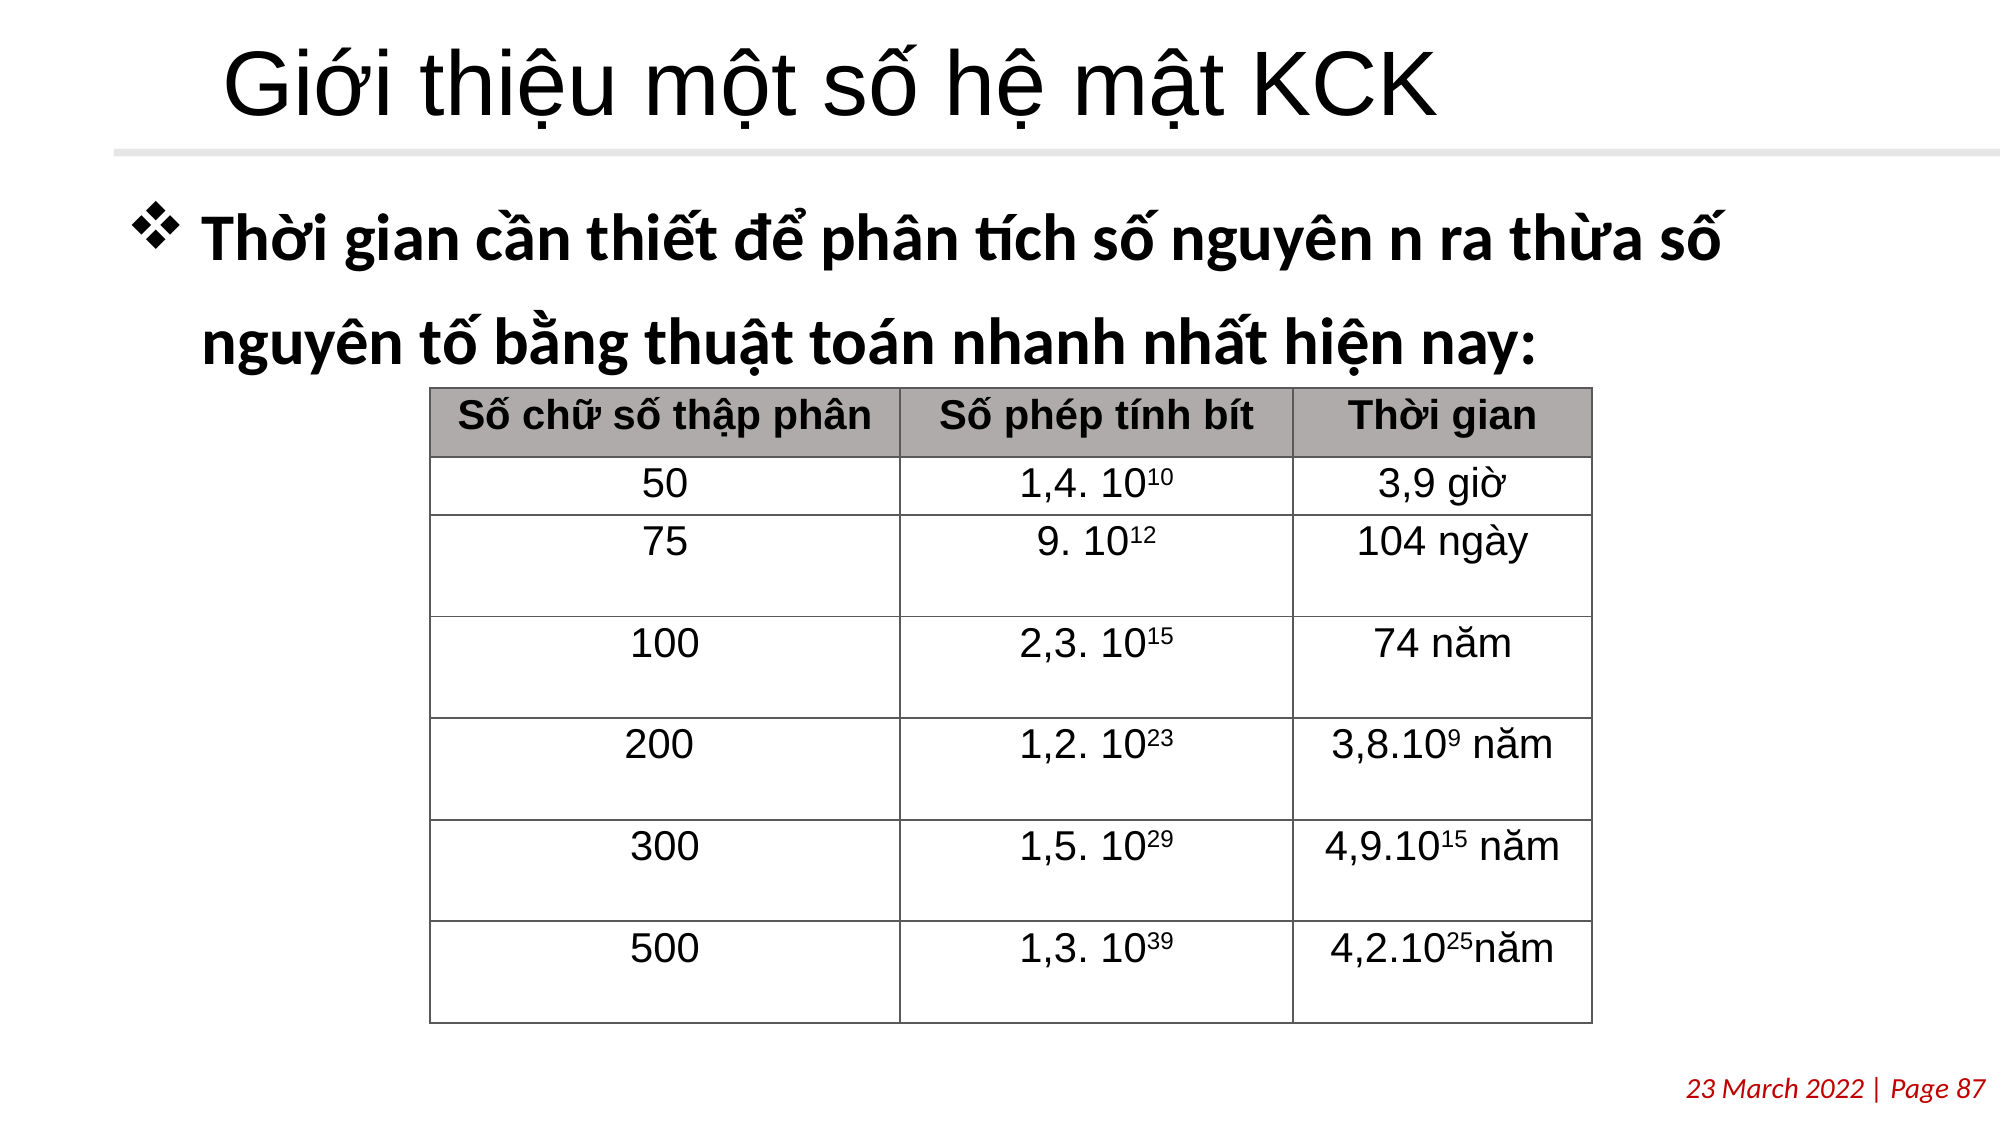

# Giới thiệu một số hệ mật KCK
Thời gian cần thiết để phân tích số nguyên n ra thừa số nguyên tố bằng thuật toán nhanh nhất hiện nay:

| Số chữ số thập phân | Số phép tính bít | Thời gian |
| --- | --- | --- |
| 50 | 1,4. 1010 | 3,9 giờ |
| 75 | 9. 1012 | 104 ngày |
| 100 | 2,3. 1015 | 74 năm |
| 200 | 1,2. 1023 | 3,8.109 năm |
| 300 | 1,5. 1029 | 4,9.1015 năm |
| 500 | 1,3. 1039 | 4,2.1025năm |